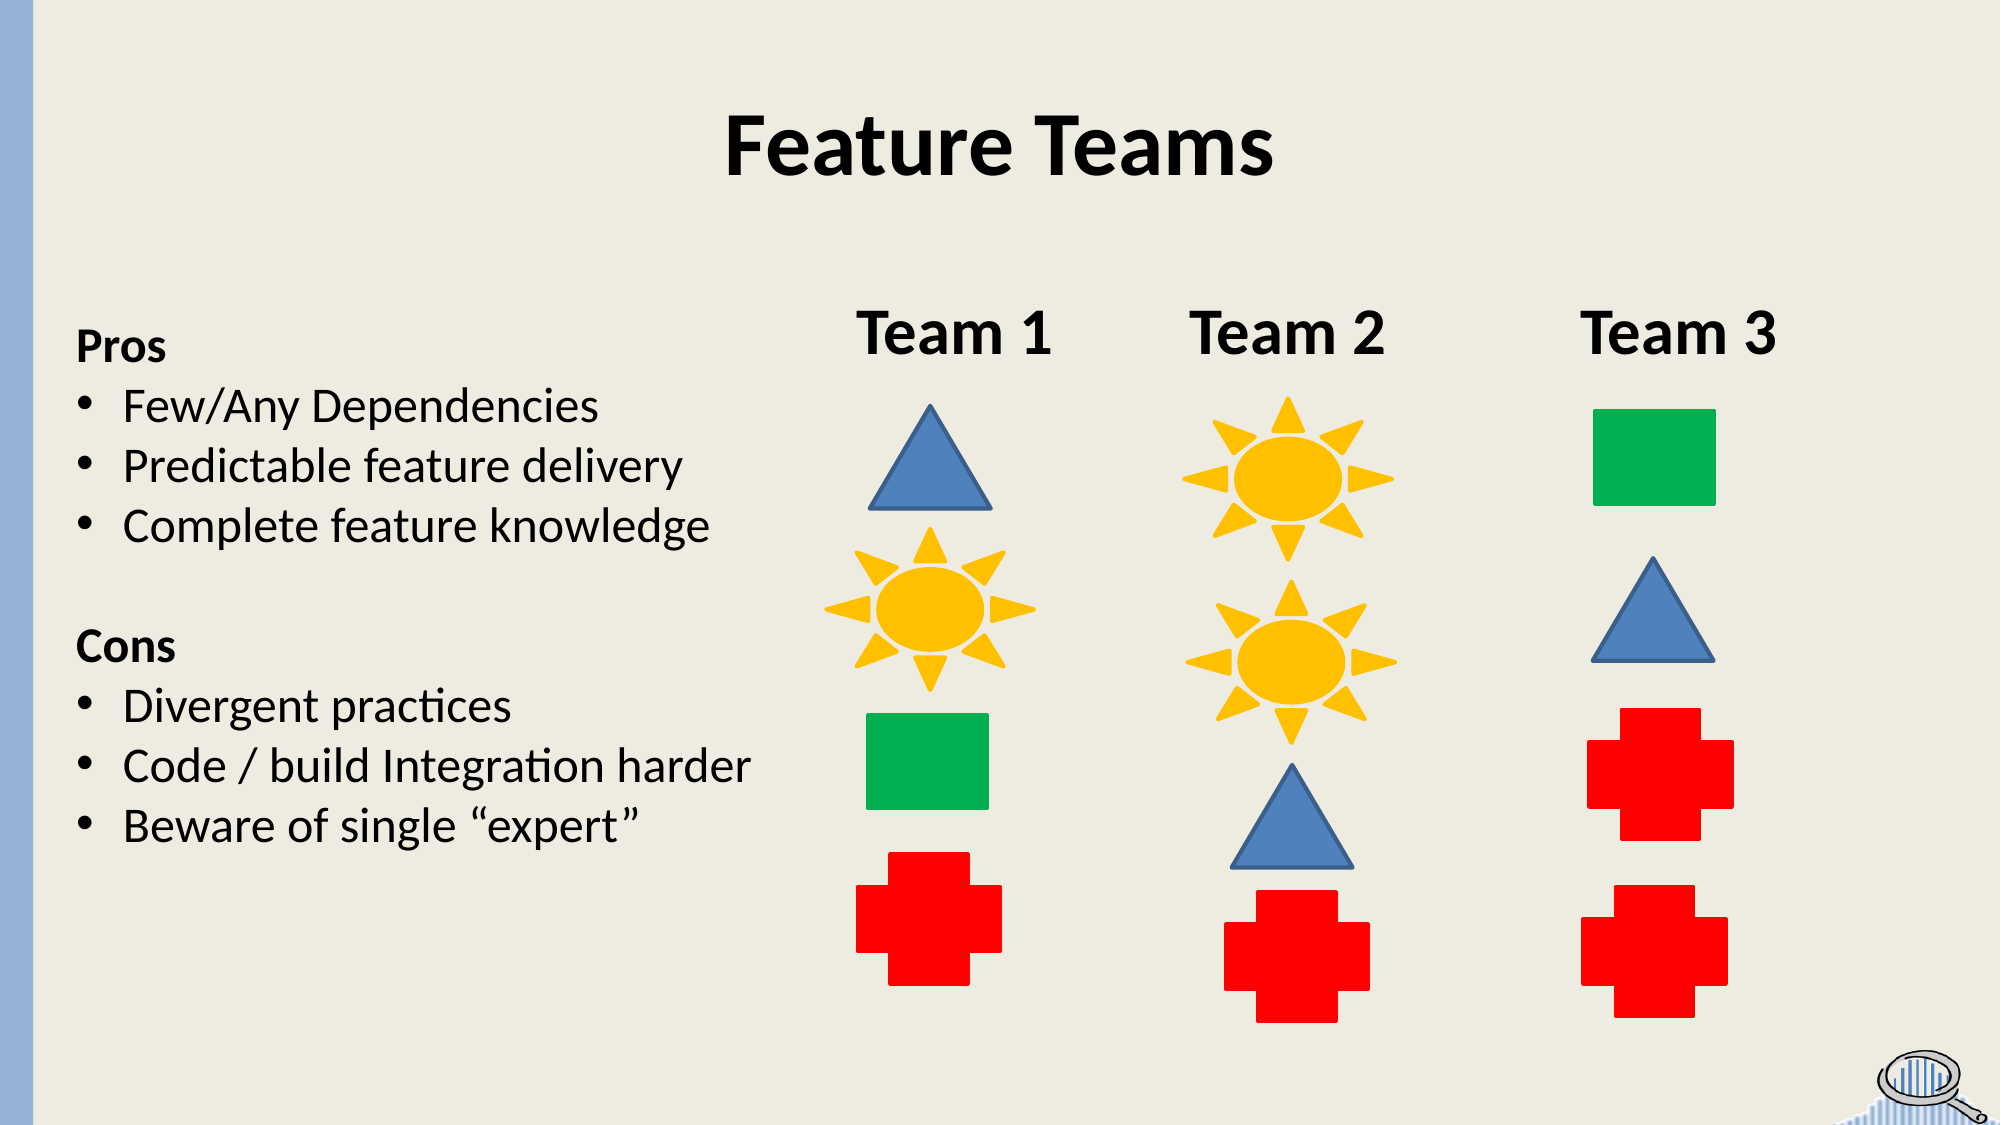

# Feature Teams
Team 1
Team 2
Team 3
Pros
Few/Any Dependencies
Predictable feature delivery
Complete feature knowledge

Cons
Divergent practices
Code / build Integration harder
Beware of single “expert”